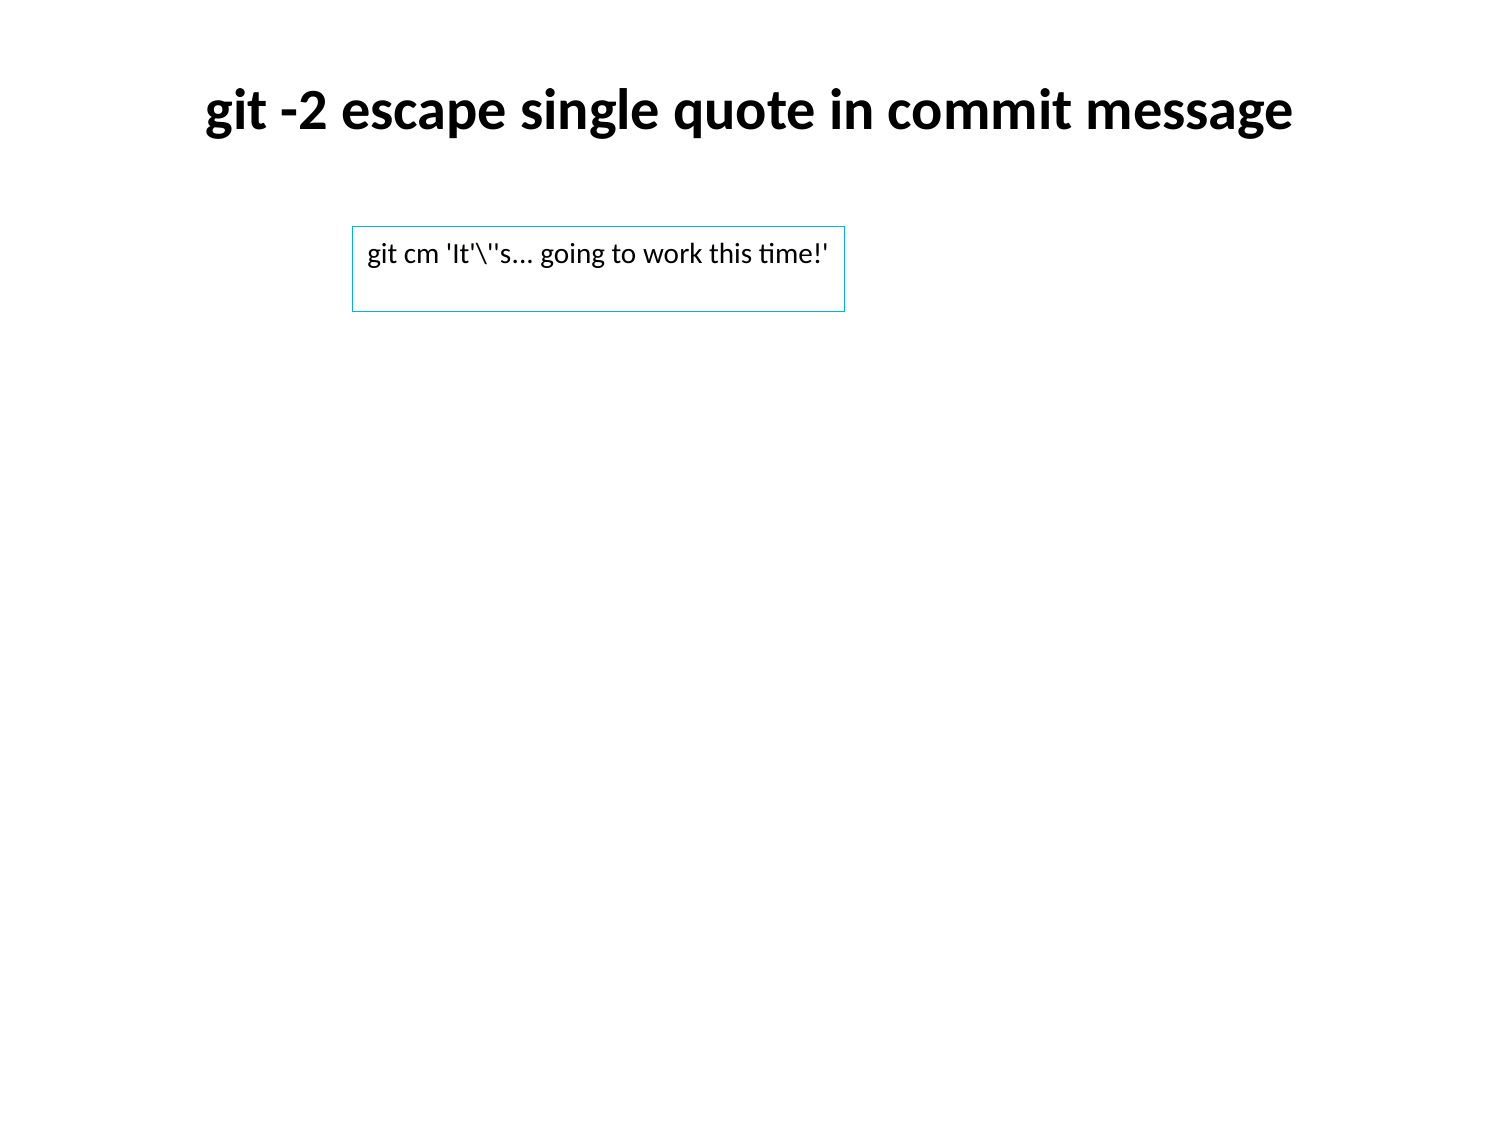

# git -2 escape single quote in commit message
git cm 'It'\''s... going to work this time!'